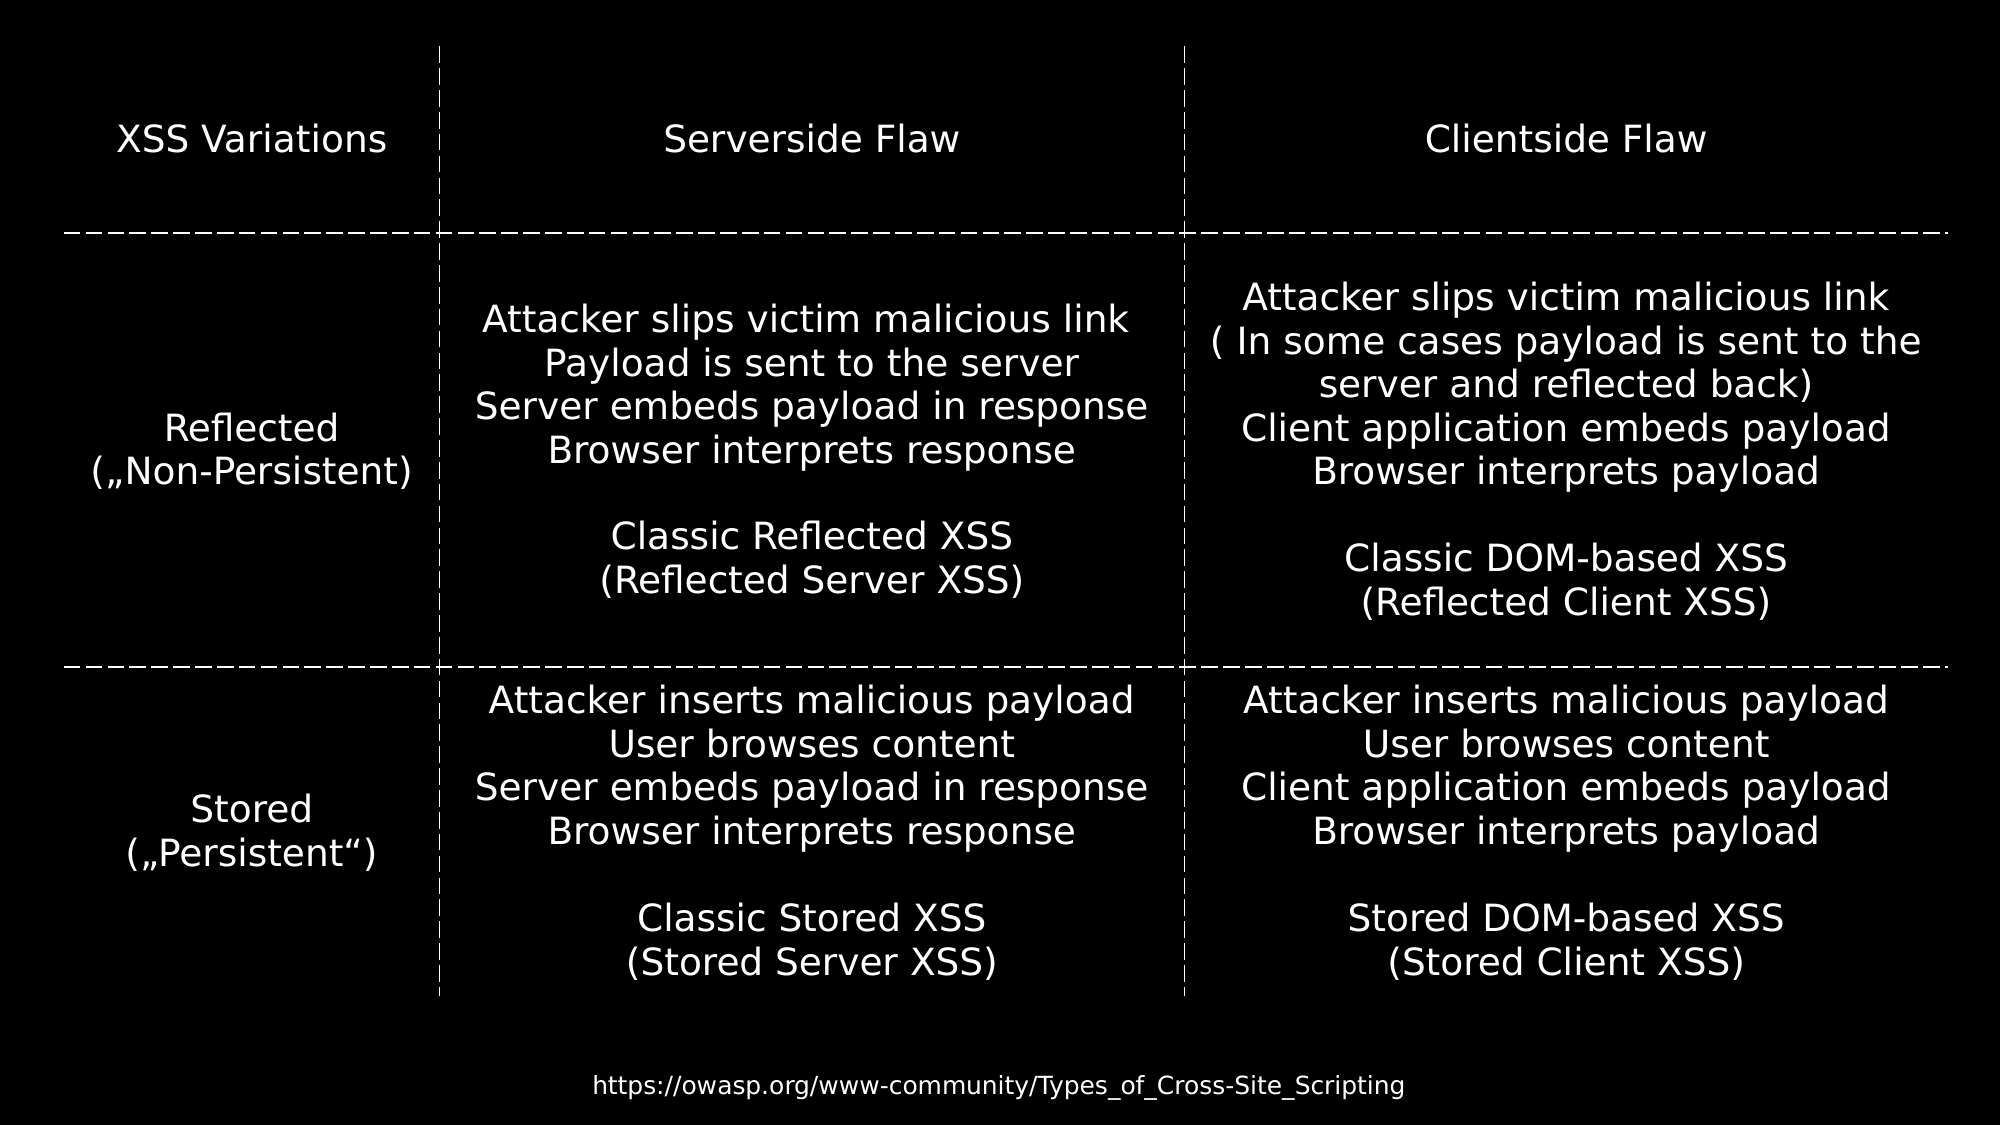

| XSS Variations | Serverside Flaw | Clientside Flaw |
| --- | --- | --- |
| Reflected („Non-Persistent) | Attacker slips victim malicious link Payload is sent to the server Server embeds payload in response Browser interprets response Classic Reflected XSS (Reflected Server XSS) | Attacker slips victim malicious link ( In some cases payload is sent to the server and reflected back) Client application embeds payload Browser interprets payload Classic DOM-based XSS (Reflected Client XSS) |
| Stored („Persistent“) | Attacker inserts malicious payload User browses content Server embeds payload in response Browser interprets response Classic Stored XSS (Stored Server XSS) | Attacker inserts malicious payload User browses content Client application embeds payload Browser interprets payload Stored DOM-based XSS (Stored Client XSS) |
https://owasp.org/www-community/Types_of_Cross-Site_Scripting